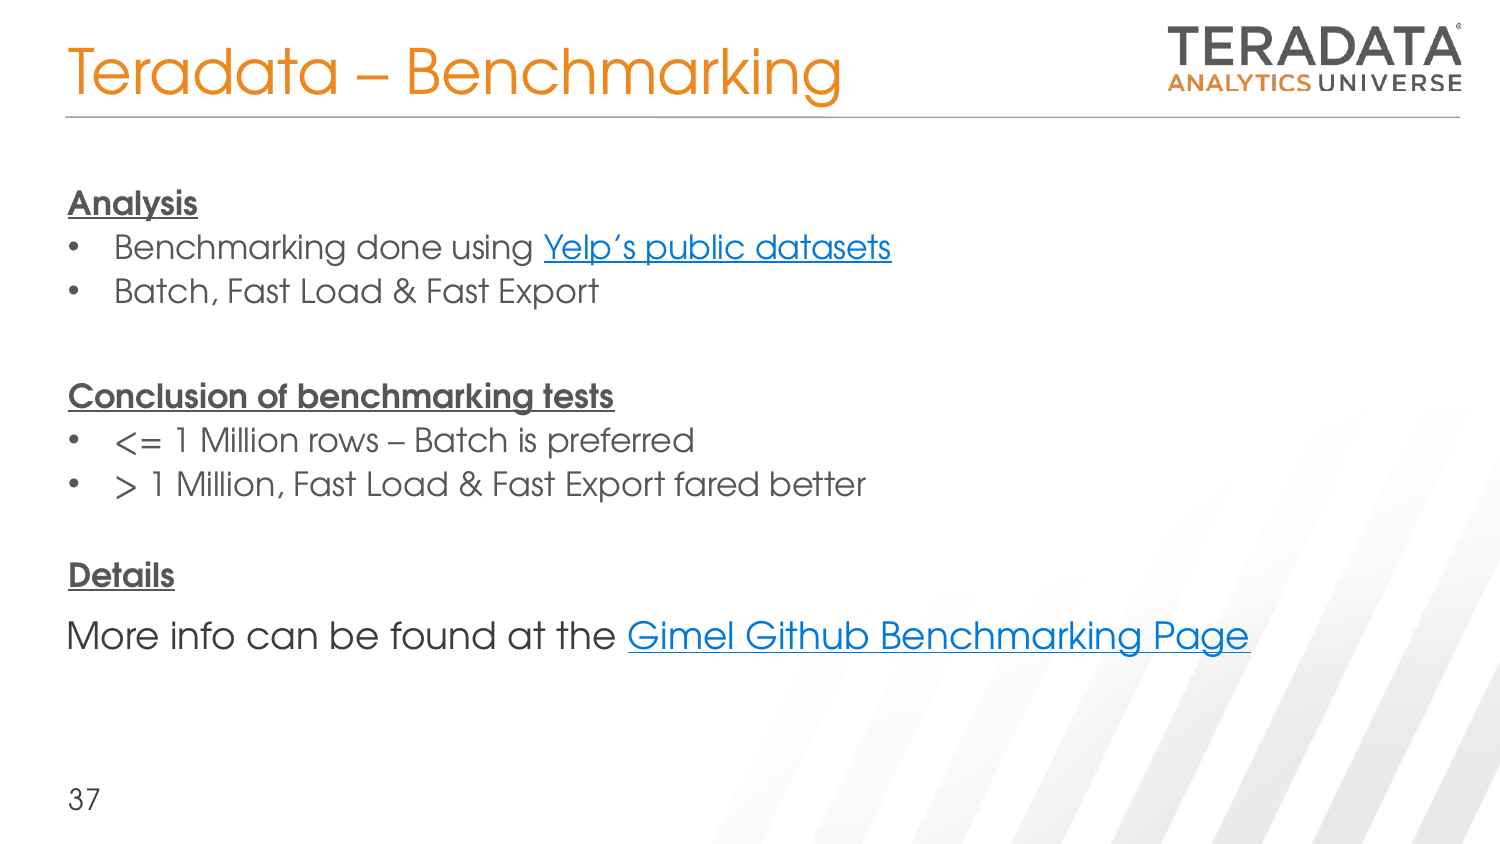

# Teradata – Benchmarking
Analysis
Benchmarking done using Yelp’s public datasets
Batch, Fast Load & Fast Export
Conclusion of benchmarking tests
<= 1 Million rows – Batch is preferred
> 1 Million, Fast Load & Fast Export fared better
Details
More info can be found at the Gimel Github Benchmarking Page